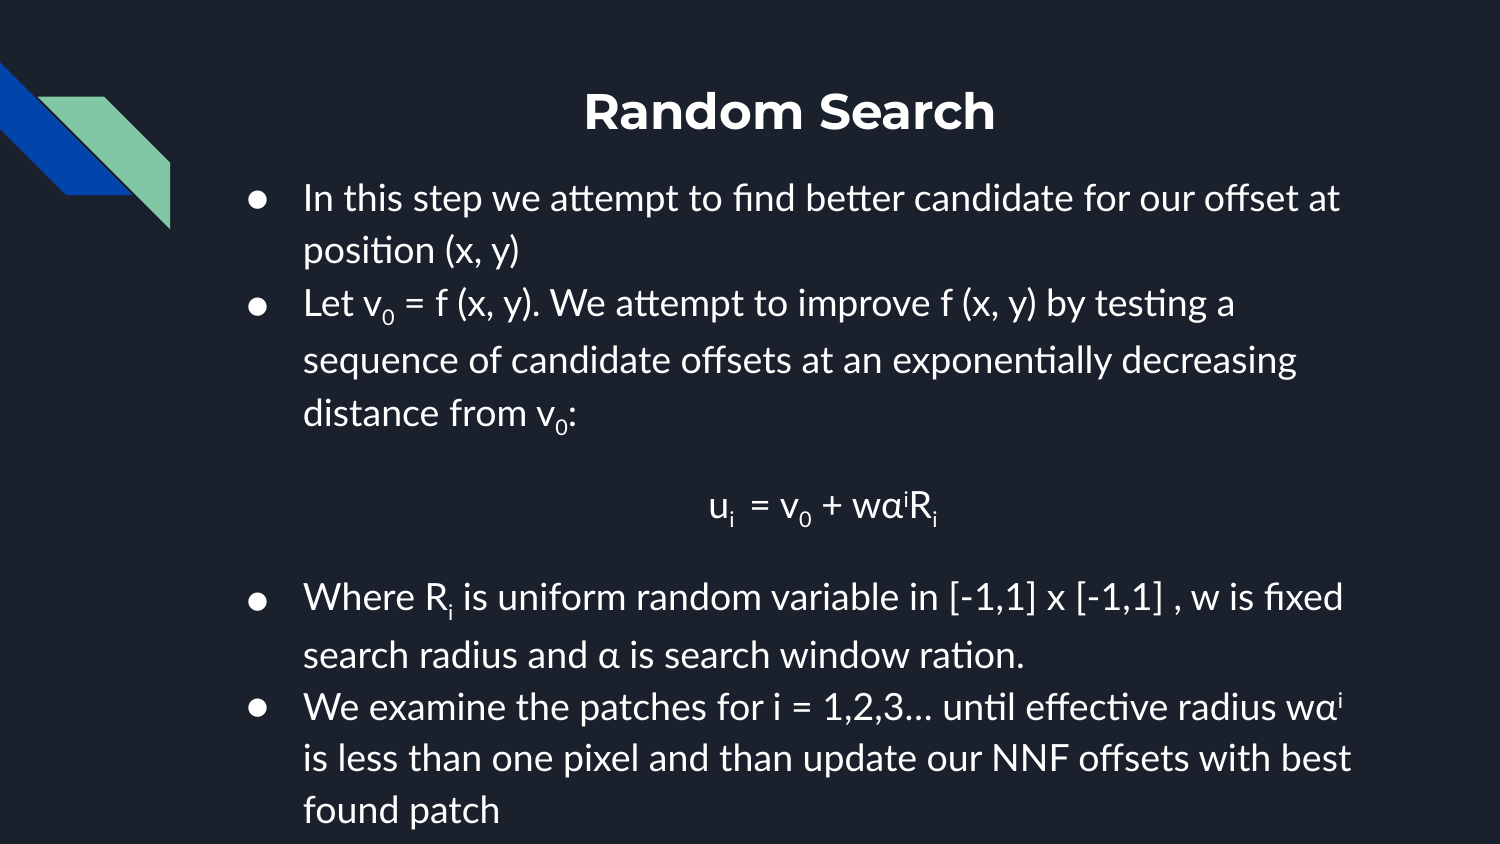

# Random Search
In this step we attempt to find better candidate for our offset at position (x, y)
Let v0 = f (x, y). We attempt to improve f (x, y) by testing a sequence of candidate offsets at an exponentially decreasing distance from v0:
ui  = v0 + wαiRi
Where Ri is uniform random variable in [-1,1] x [-1,1] , w is fixed search radius and α is search window ration.
We examine the patches for i = 1,2,3… until effective radius wαi is less than one pixel and than update our NNF offsets with best found patch